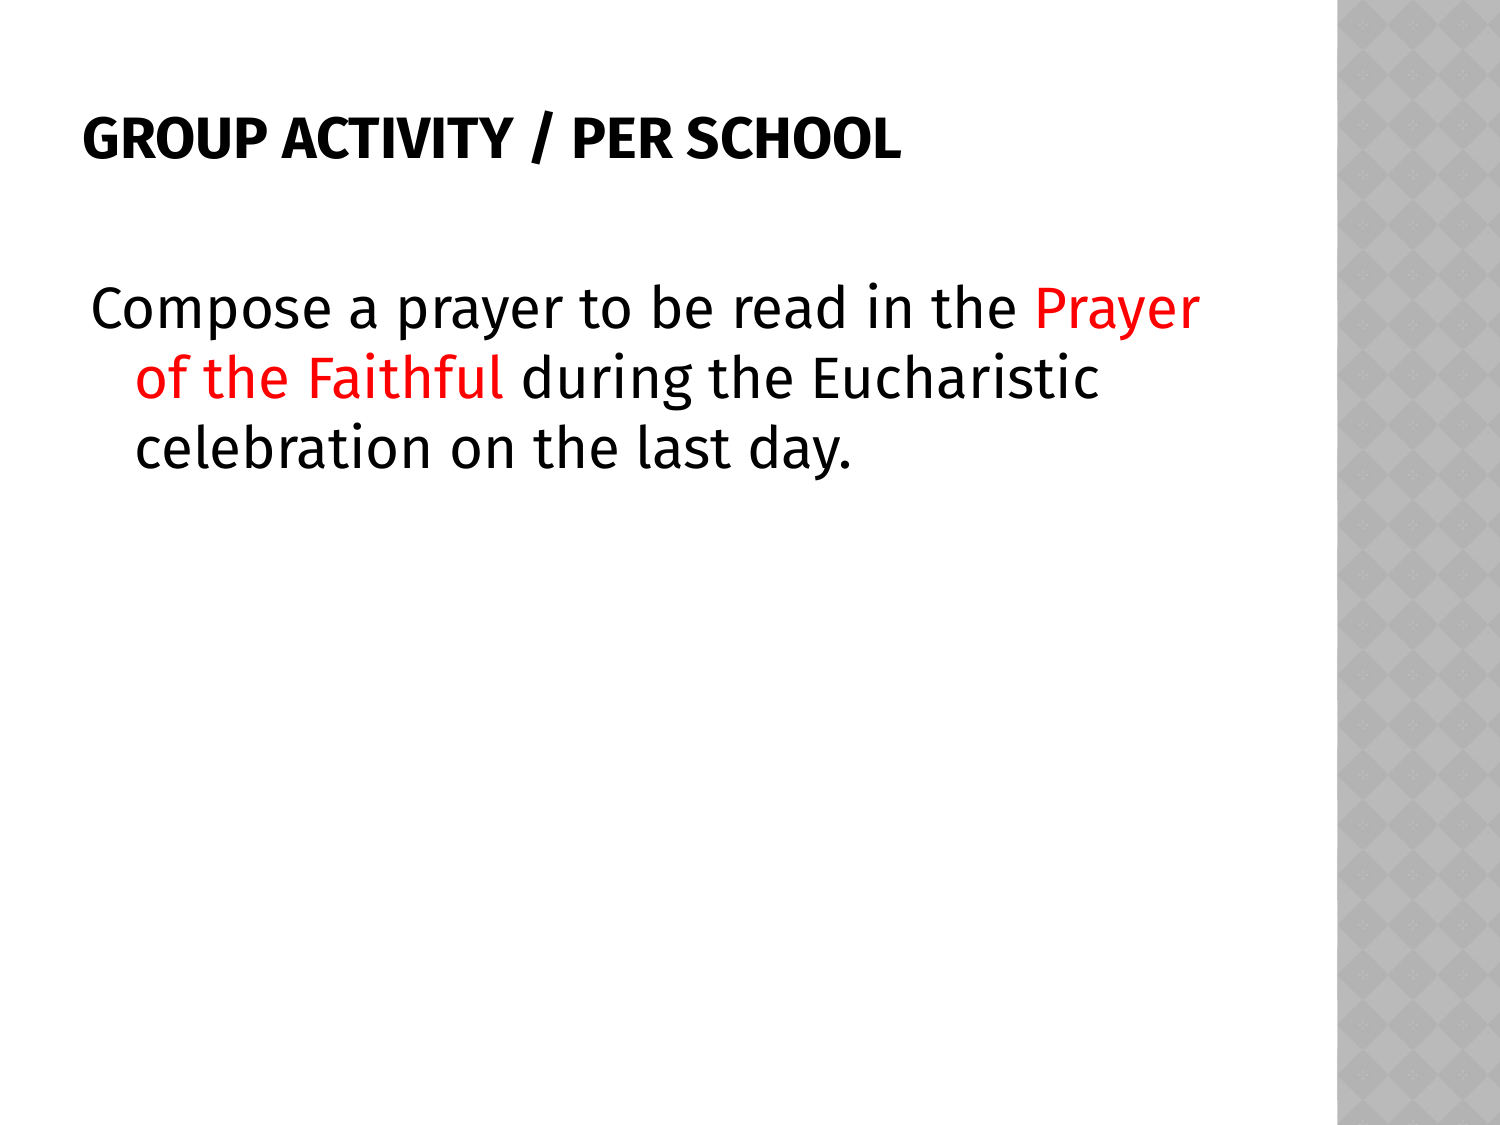

# Group activity / per school
Compose a prayer to be read in the Prayer of the Faithful during the Eucharistic celebration on the last day.